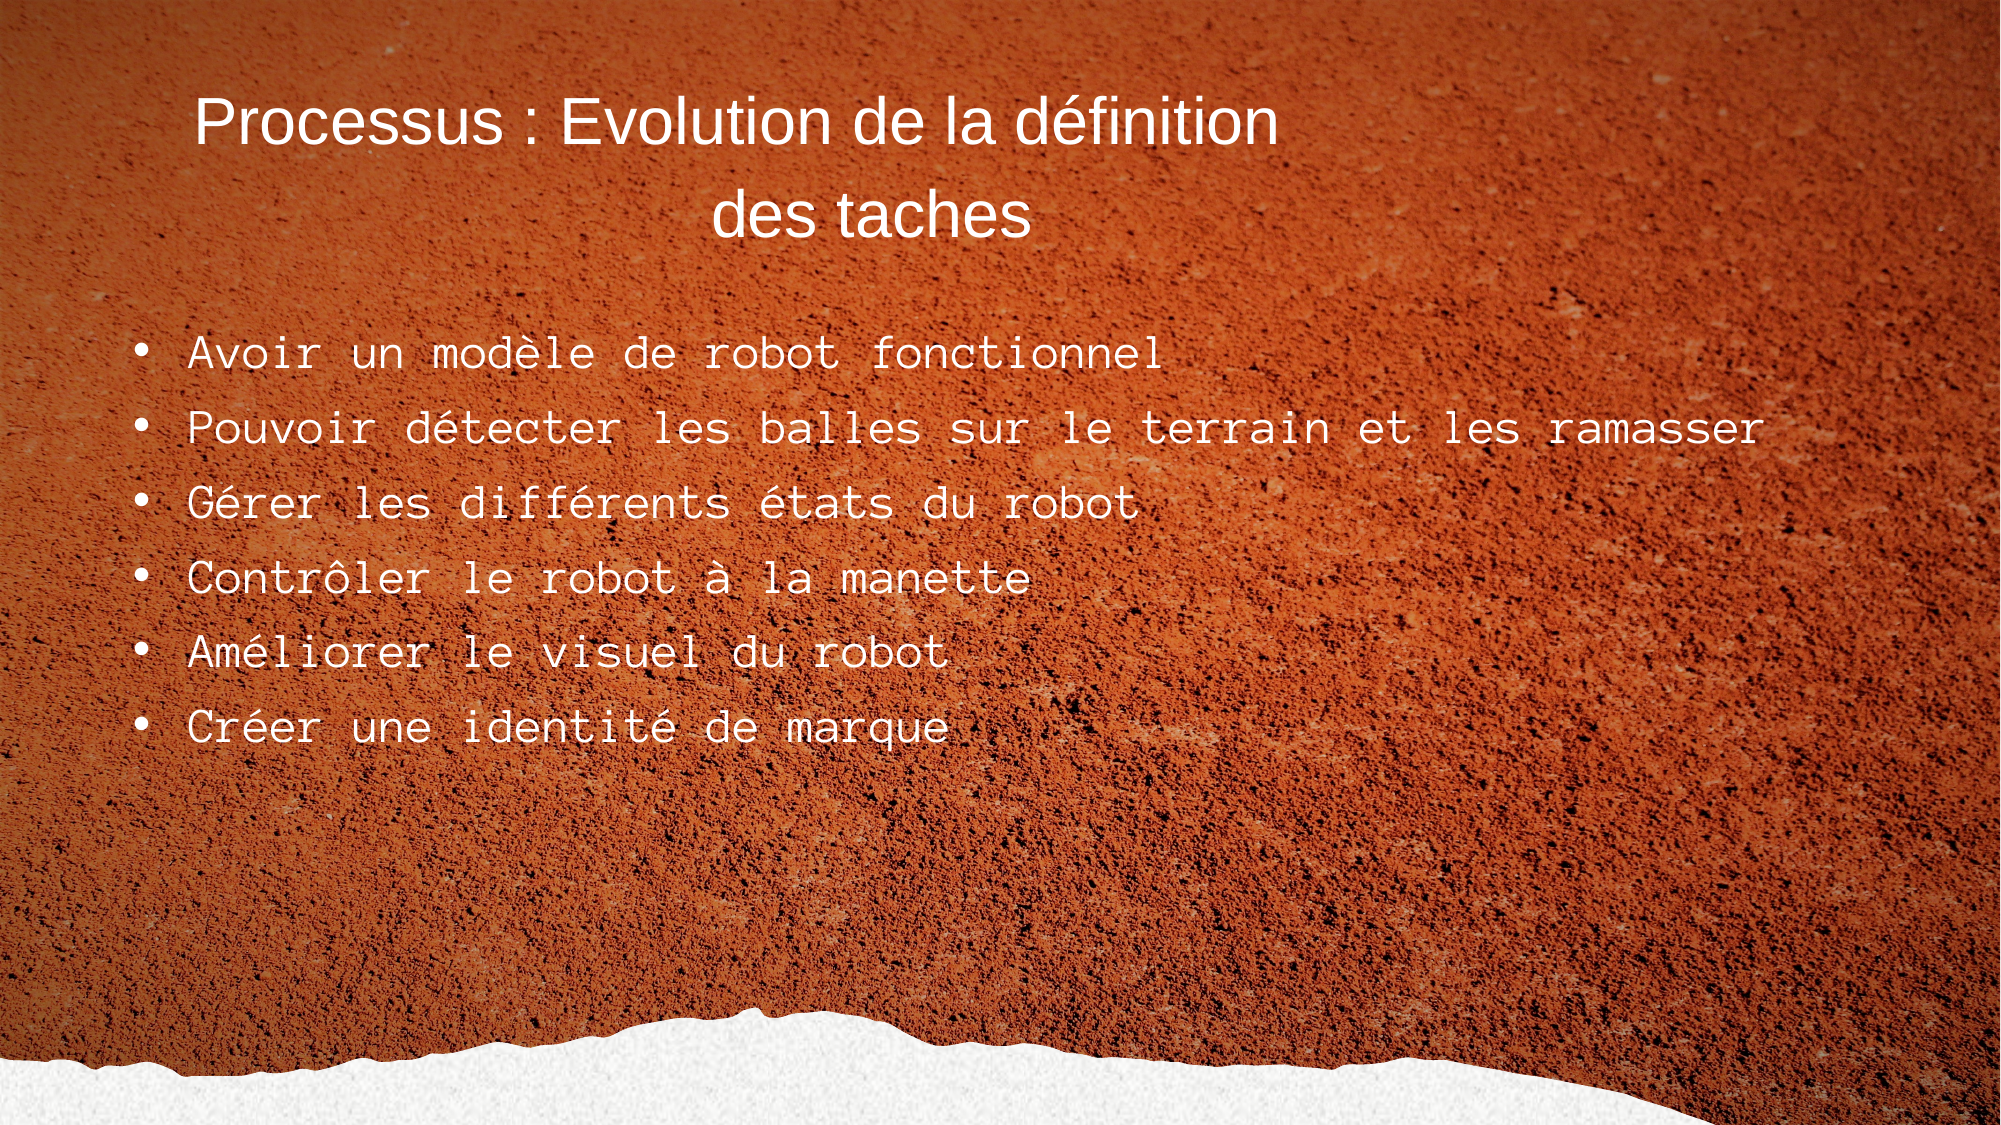

Processus : Evolution de la définition
                            des taches
Avoir un modèle de robot fonctionnel
Pouvoir détecter les balles sur le terrain et les ramasser
Gérer les différents états du robot
Contrôler le robot à la manette
Améliorer le visuel du robot
Créer une identité de marque